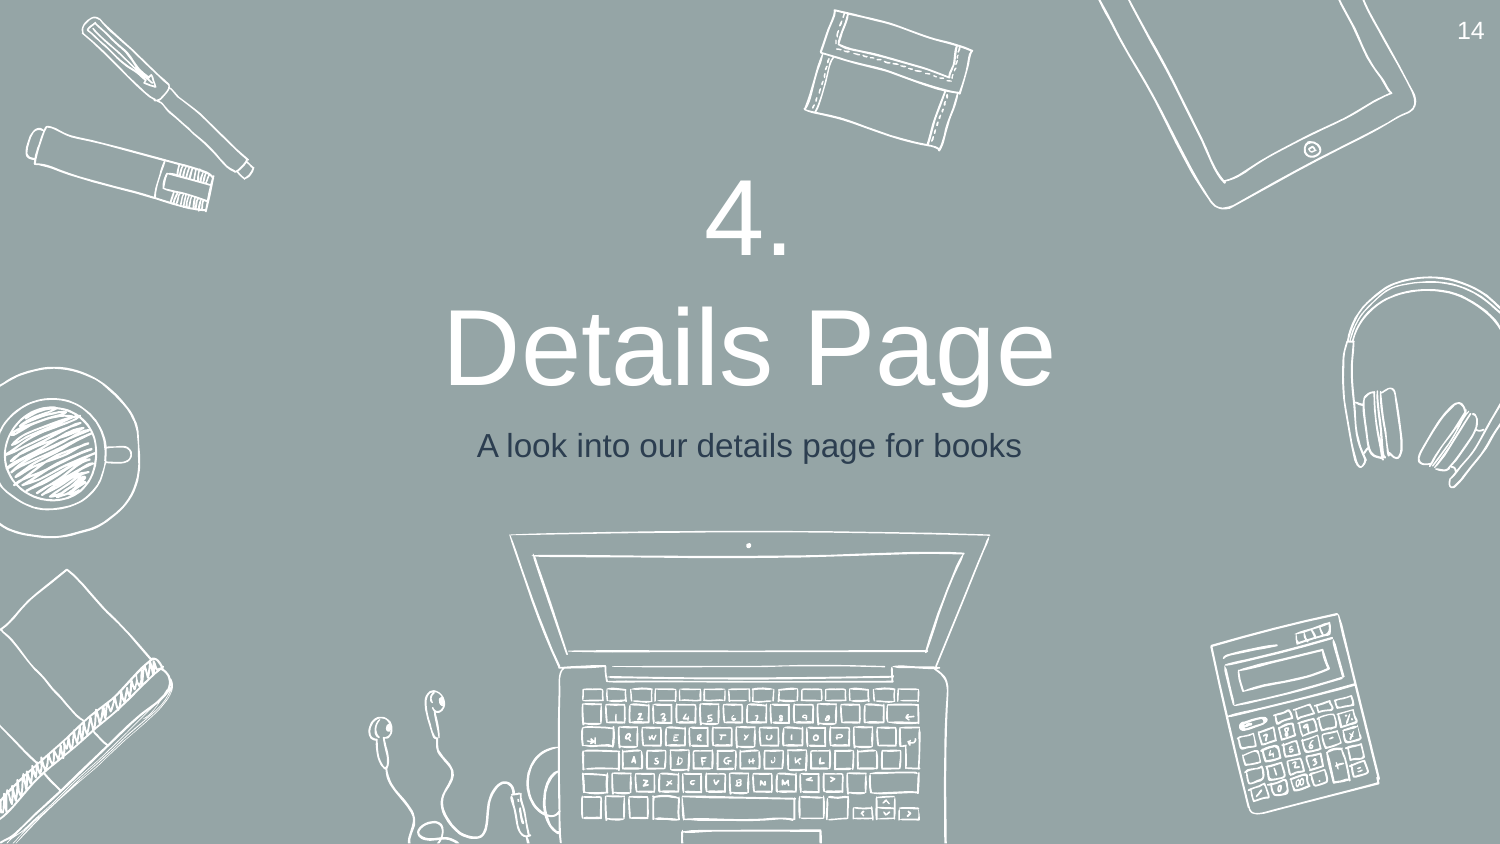

14
# 4.
Details Page
A look into our details page for books